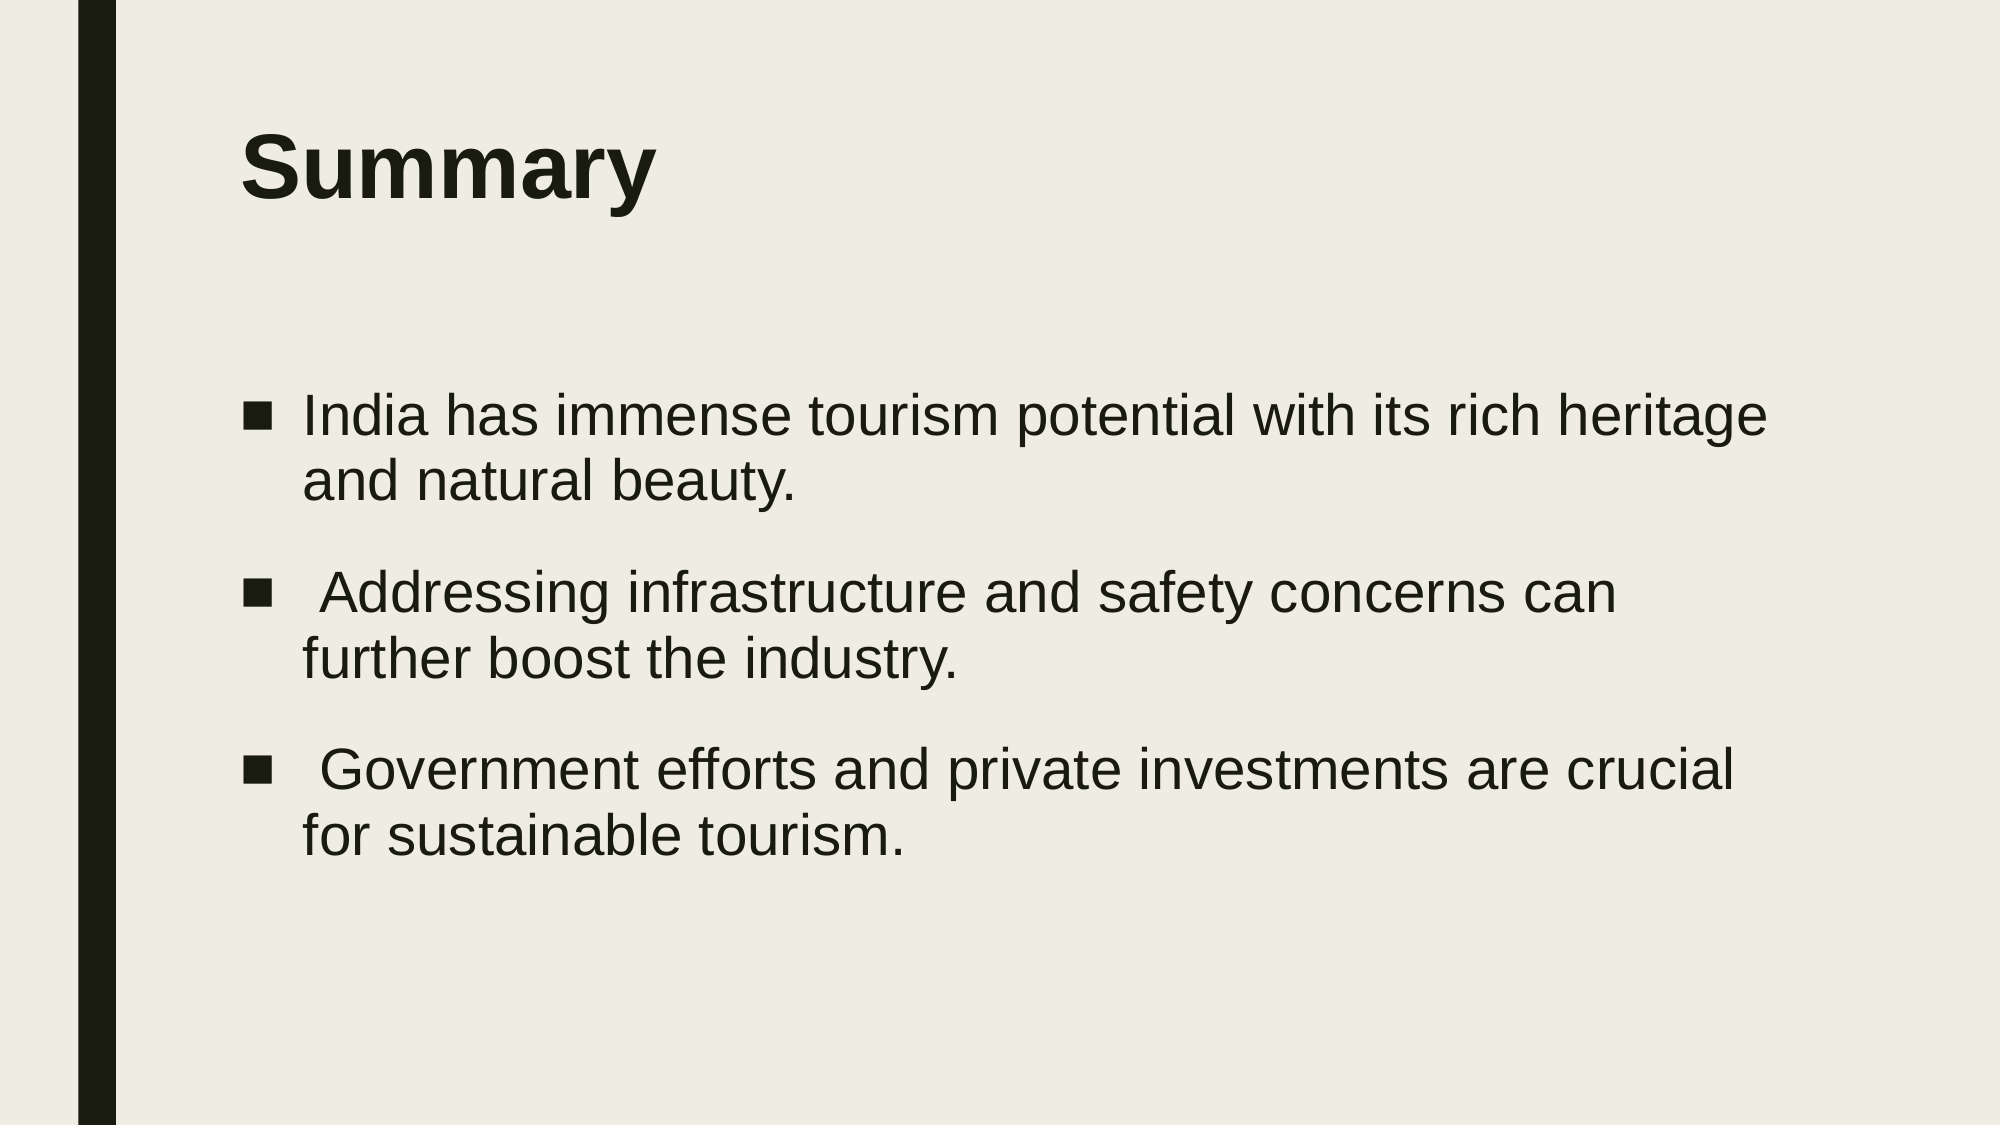

# Summary
India has immense tourism potential with its rich heritage and natural beauty.
 Addressing infrastructure and safety concerns can further boost the industry.
 Government efforts and private investments are crucial for sustainable tourism.